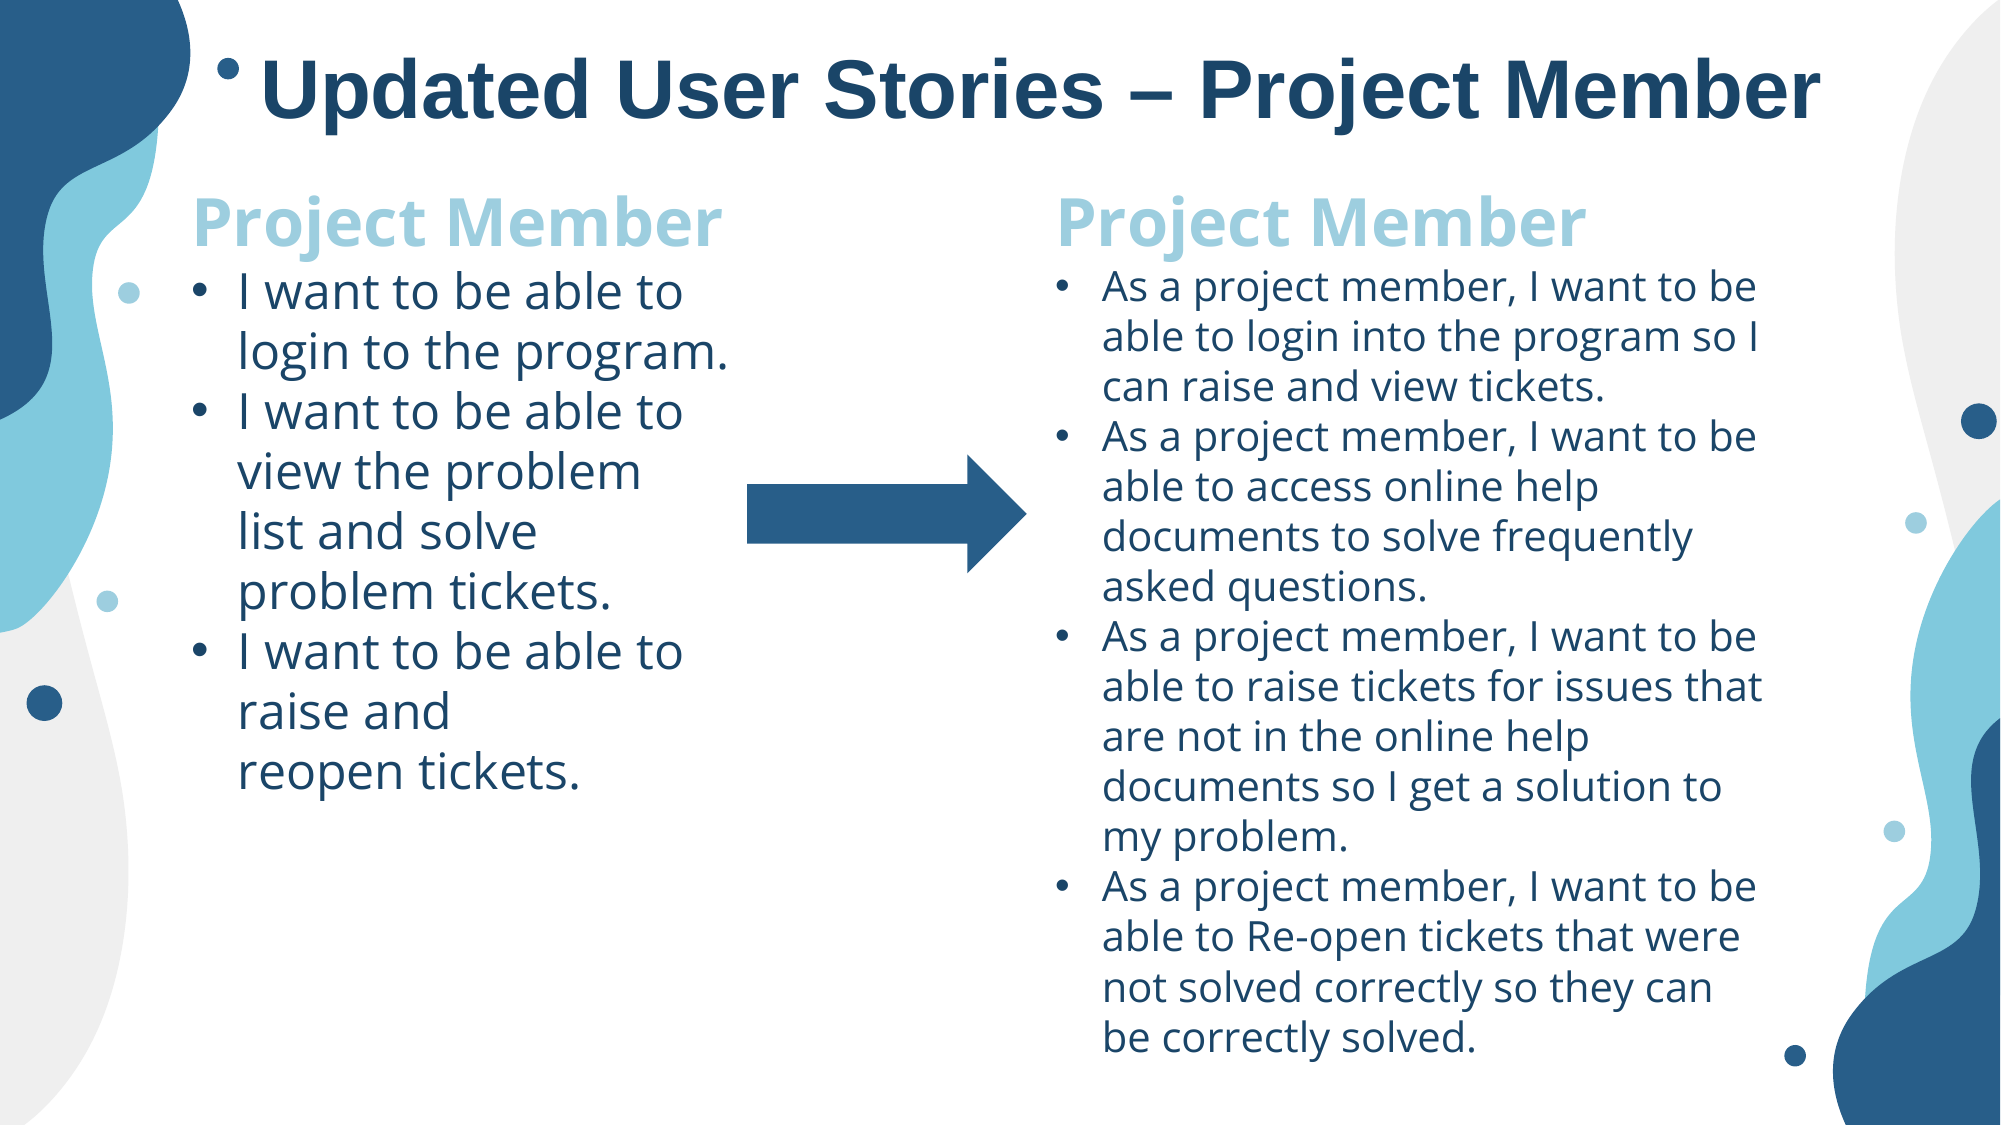

# Updated User Stories – Project Member
Project Member
I want to be able to login to the program.​
I want to be able to view the problem list and solve problem tickets.​
I want to be able to raise and reopen tickets.
Project Member
As a project member, I want to be able to login into the program so I can raise and view tickets.
As a project member, I want to be able to access online help documents to solve frequently asked questions.
As a project member, I want to be able to raise tickets for issues that are not in the online help documents so I get a solution to my problem.
As a project member, I want to be able to Re-open tickets that were not solved correctly so they can be correctly solved.